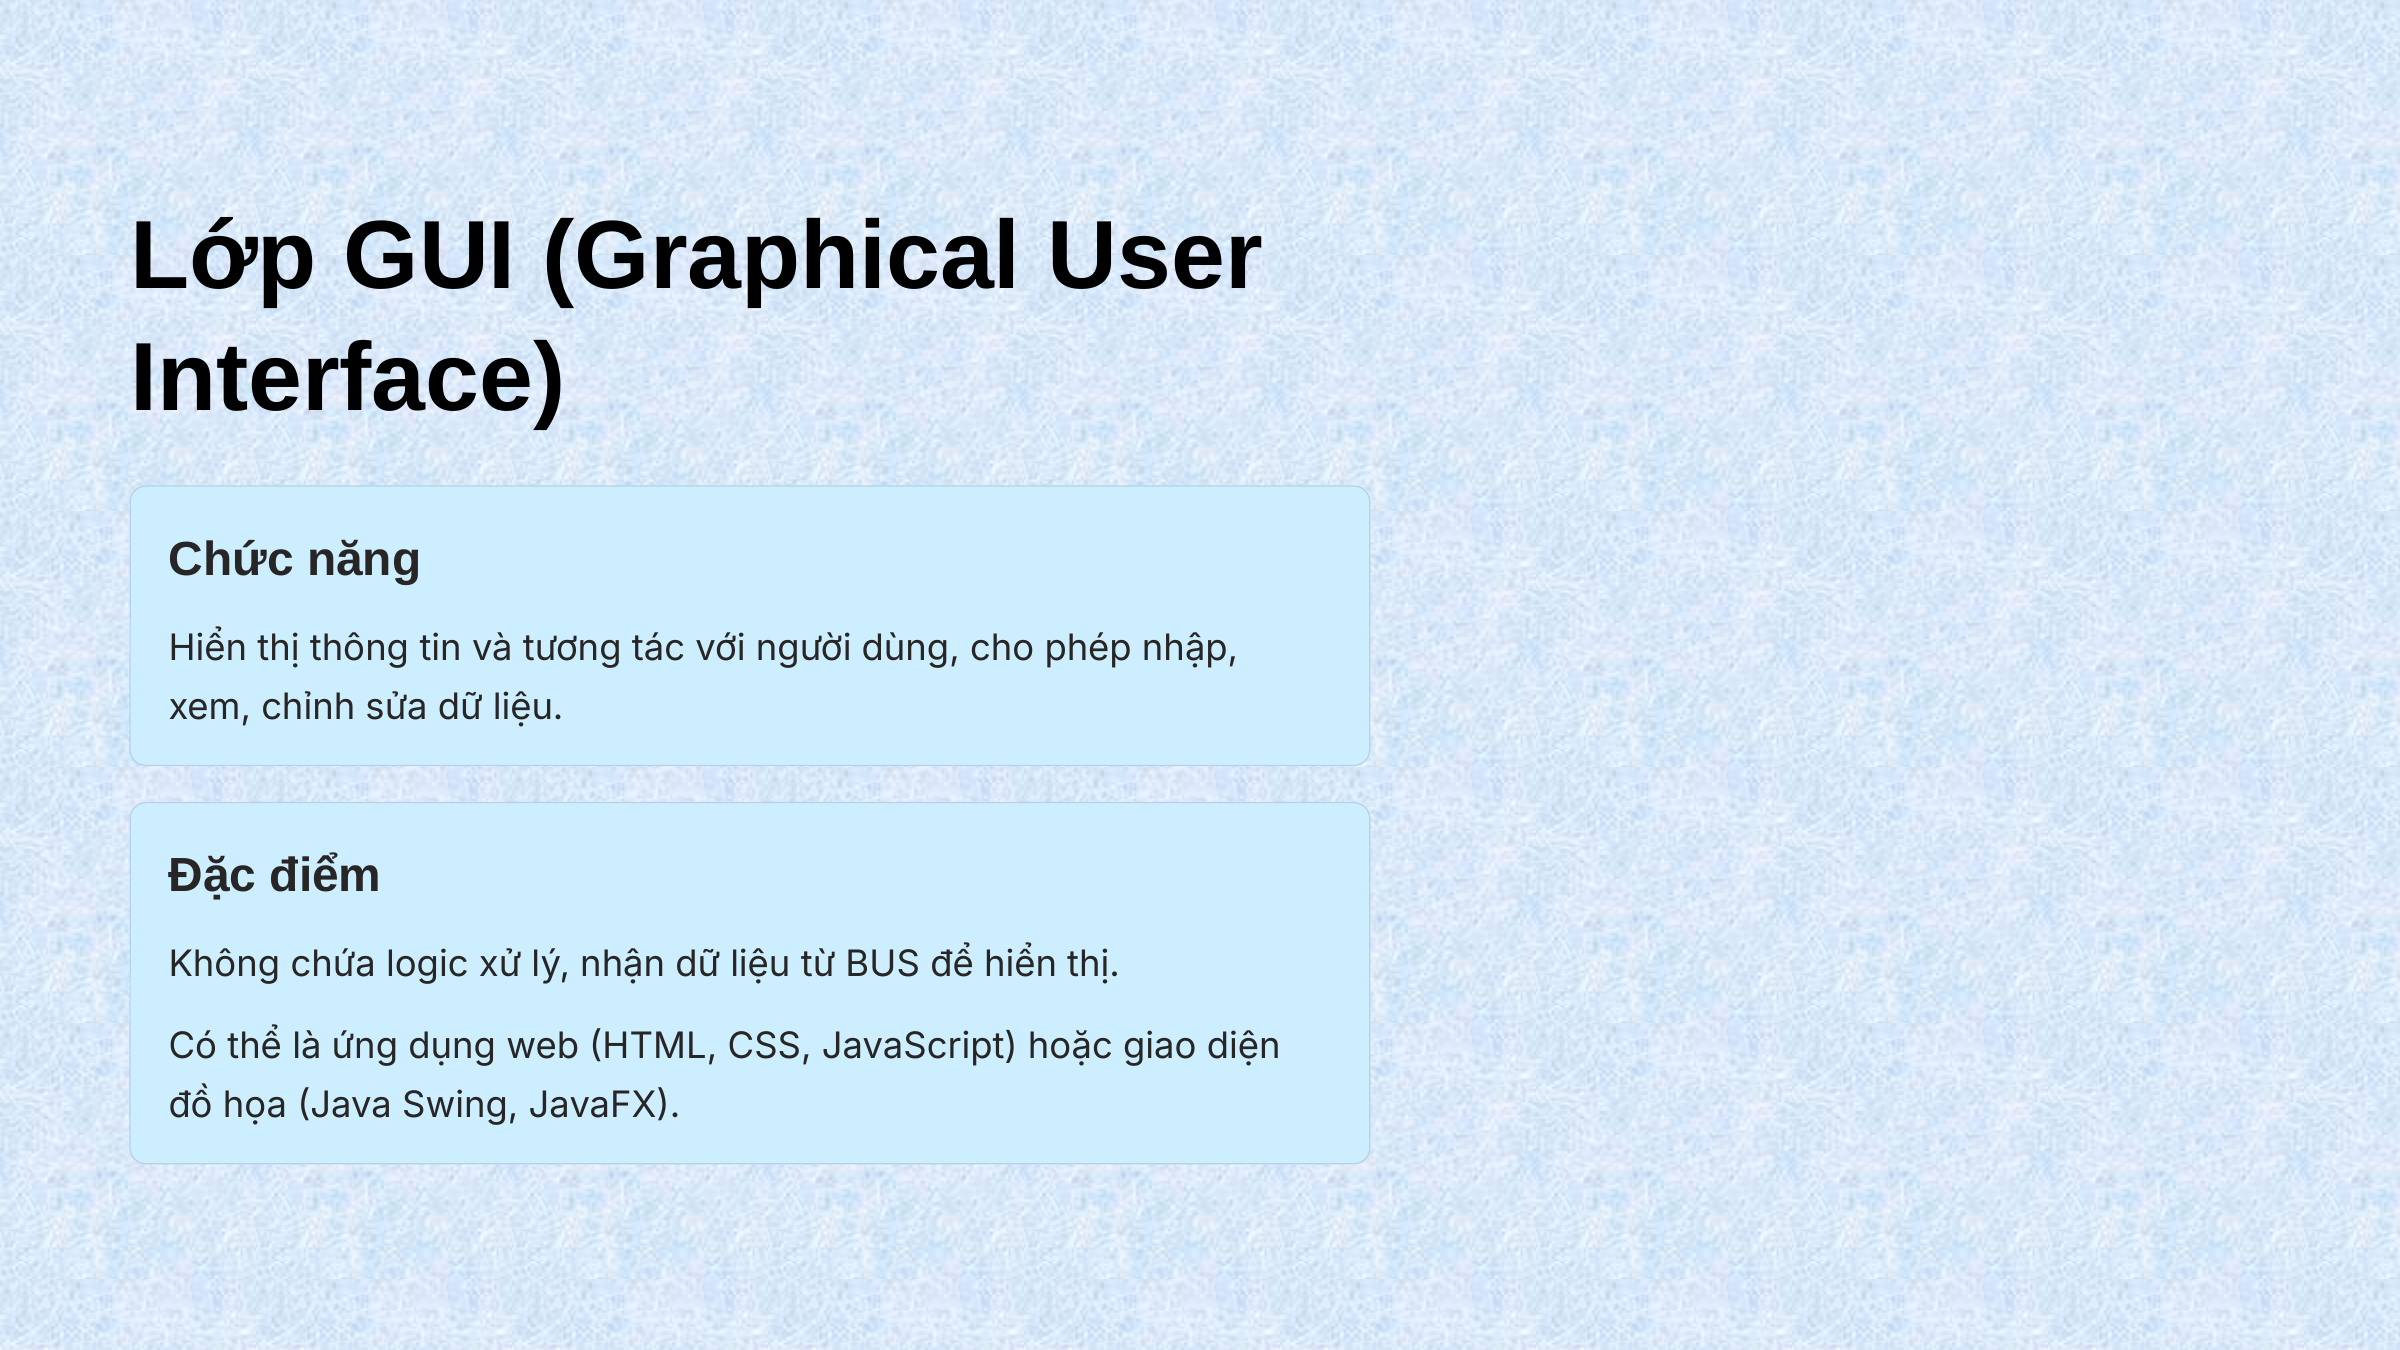

Lớp GUI (Graphical User Interface)

Chức năng
Hiển thị thông tin và tương tác với người dùng, cho phép nhập, xem, chỉnh sửa dữ liệu.

Đặc điểm
Không chứa logic xử lý, nhận dữ liệu từ BUS để hiển thị.
Có thể là ứng dụng web (HTML, CSS, JavaScript) hoặc giao diện đồ họa (Java Swing, JavaFX).